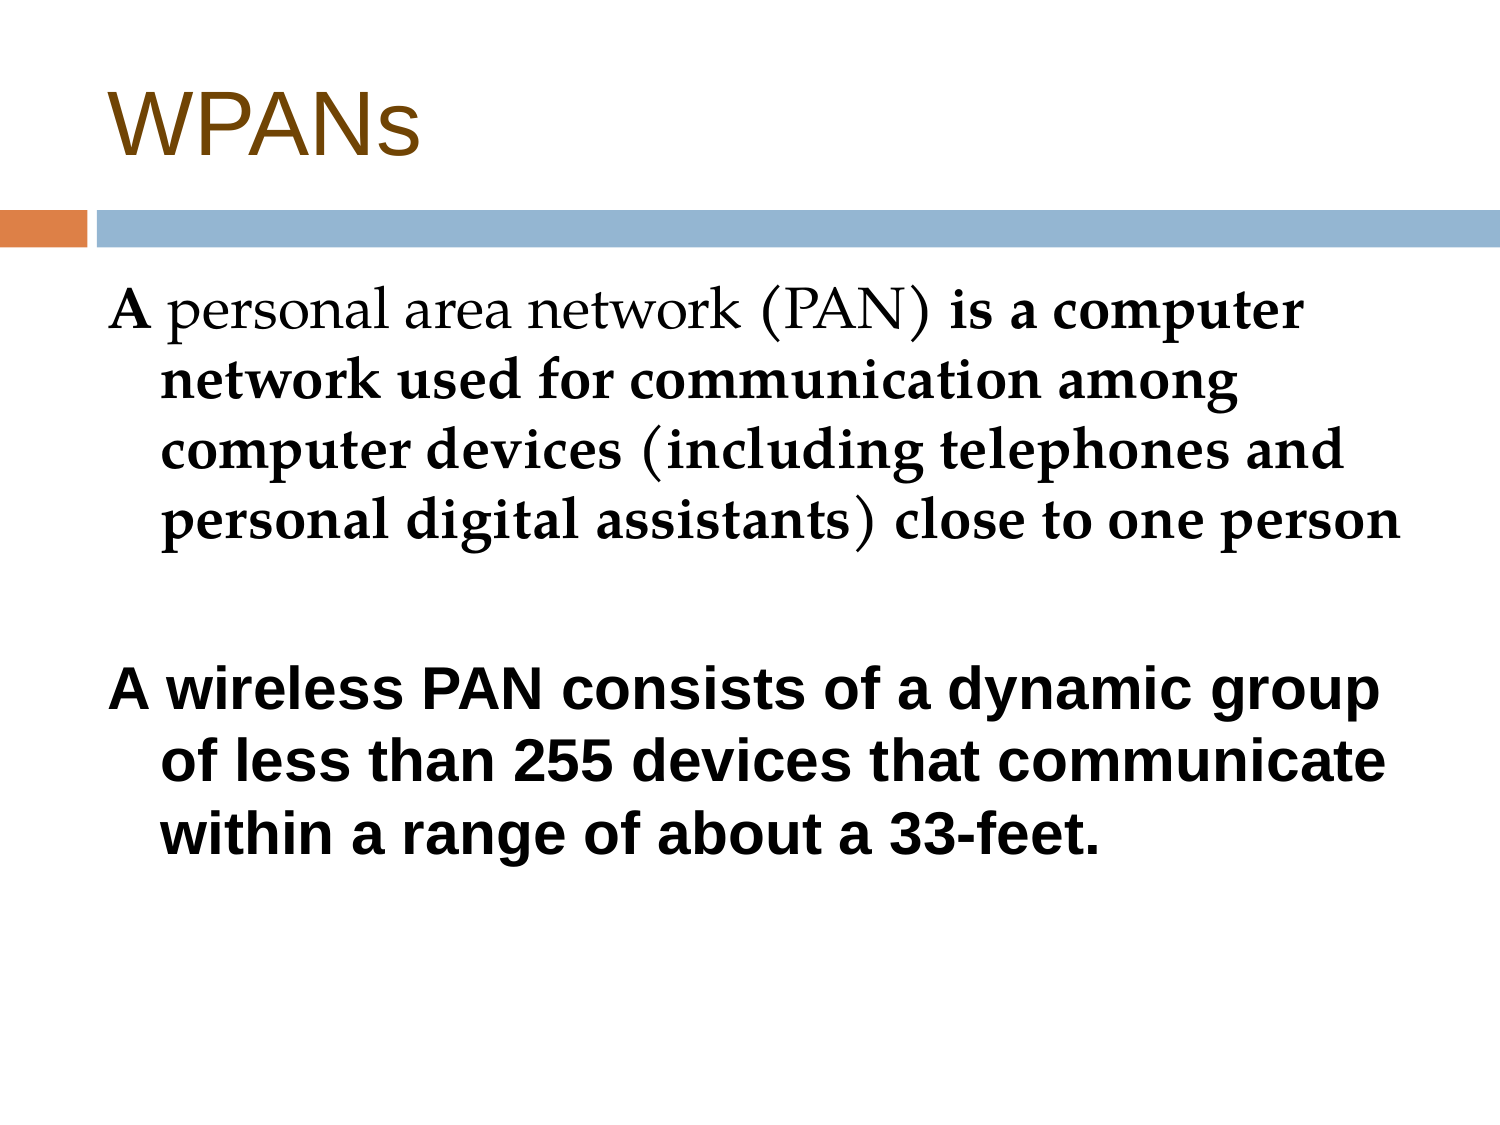

# WPANs
A personal area network (PAN) is a computer network used for communication among computer devices (including telephones and personal digital assistants) close to one person

A wireless PAN consists of a dynamic group of less than 255 devices that communicate within a range of about a 33-feet.